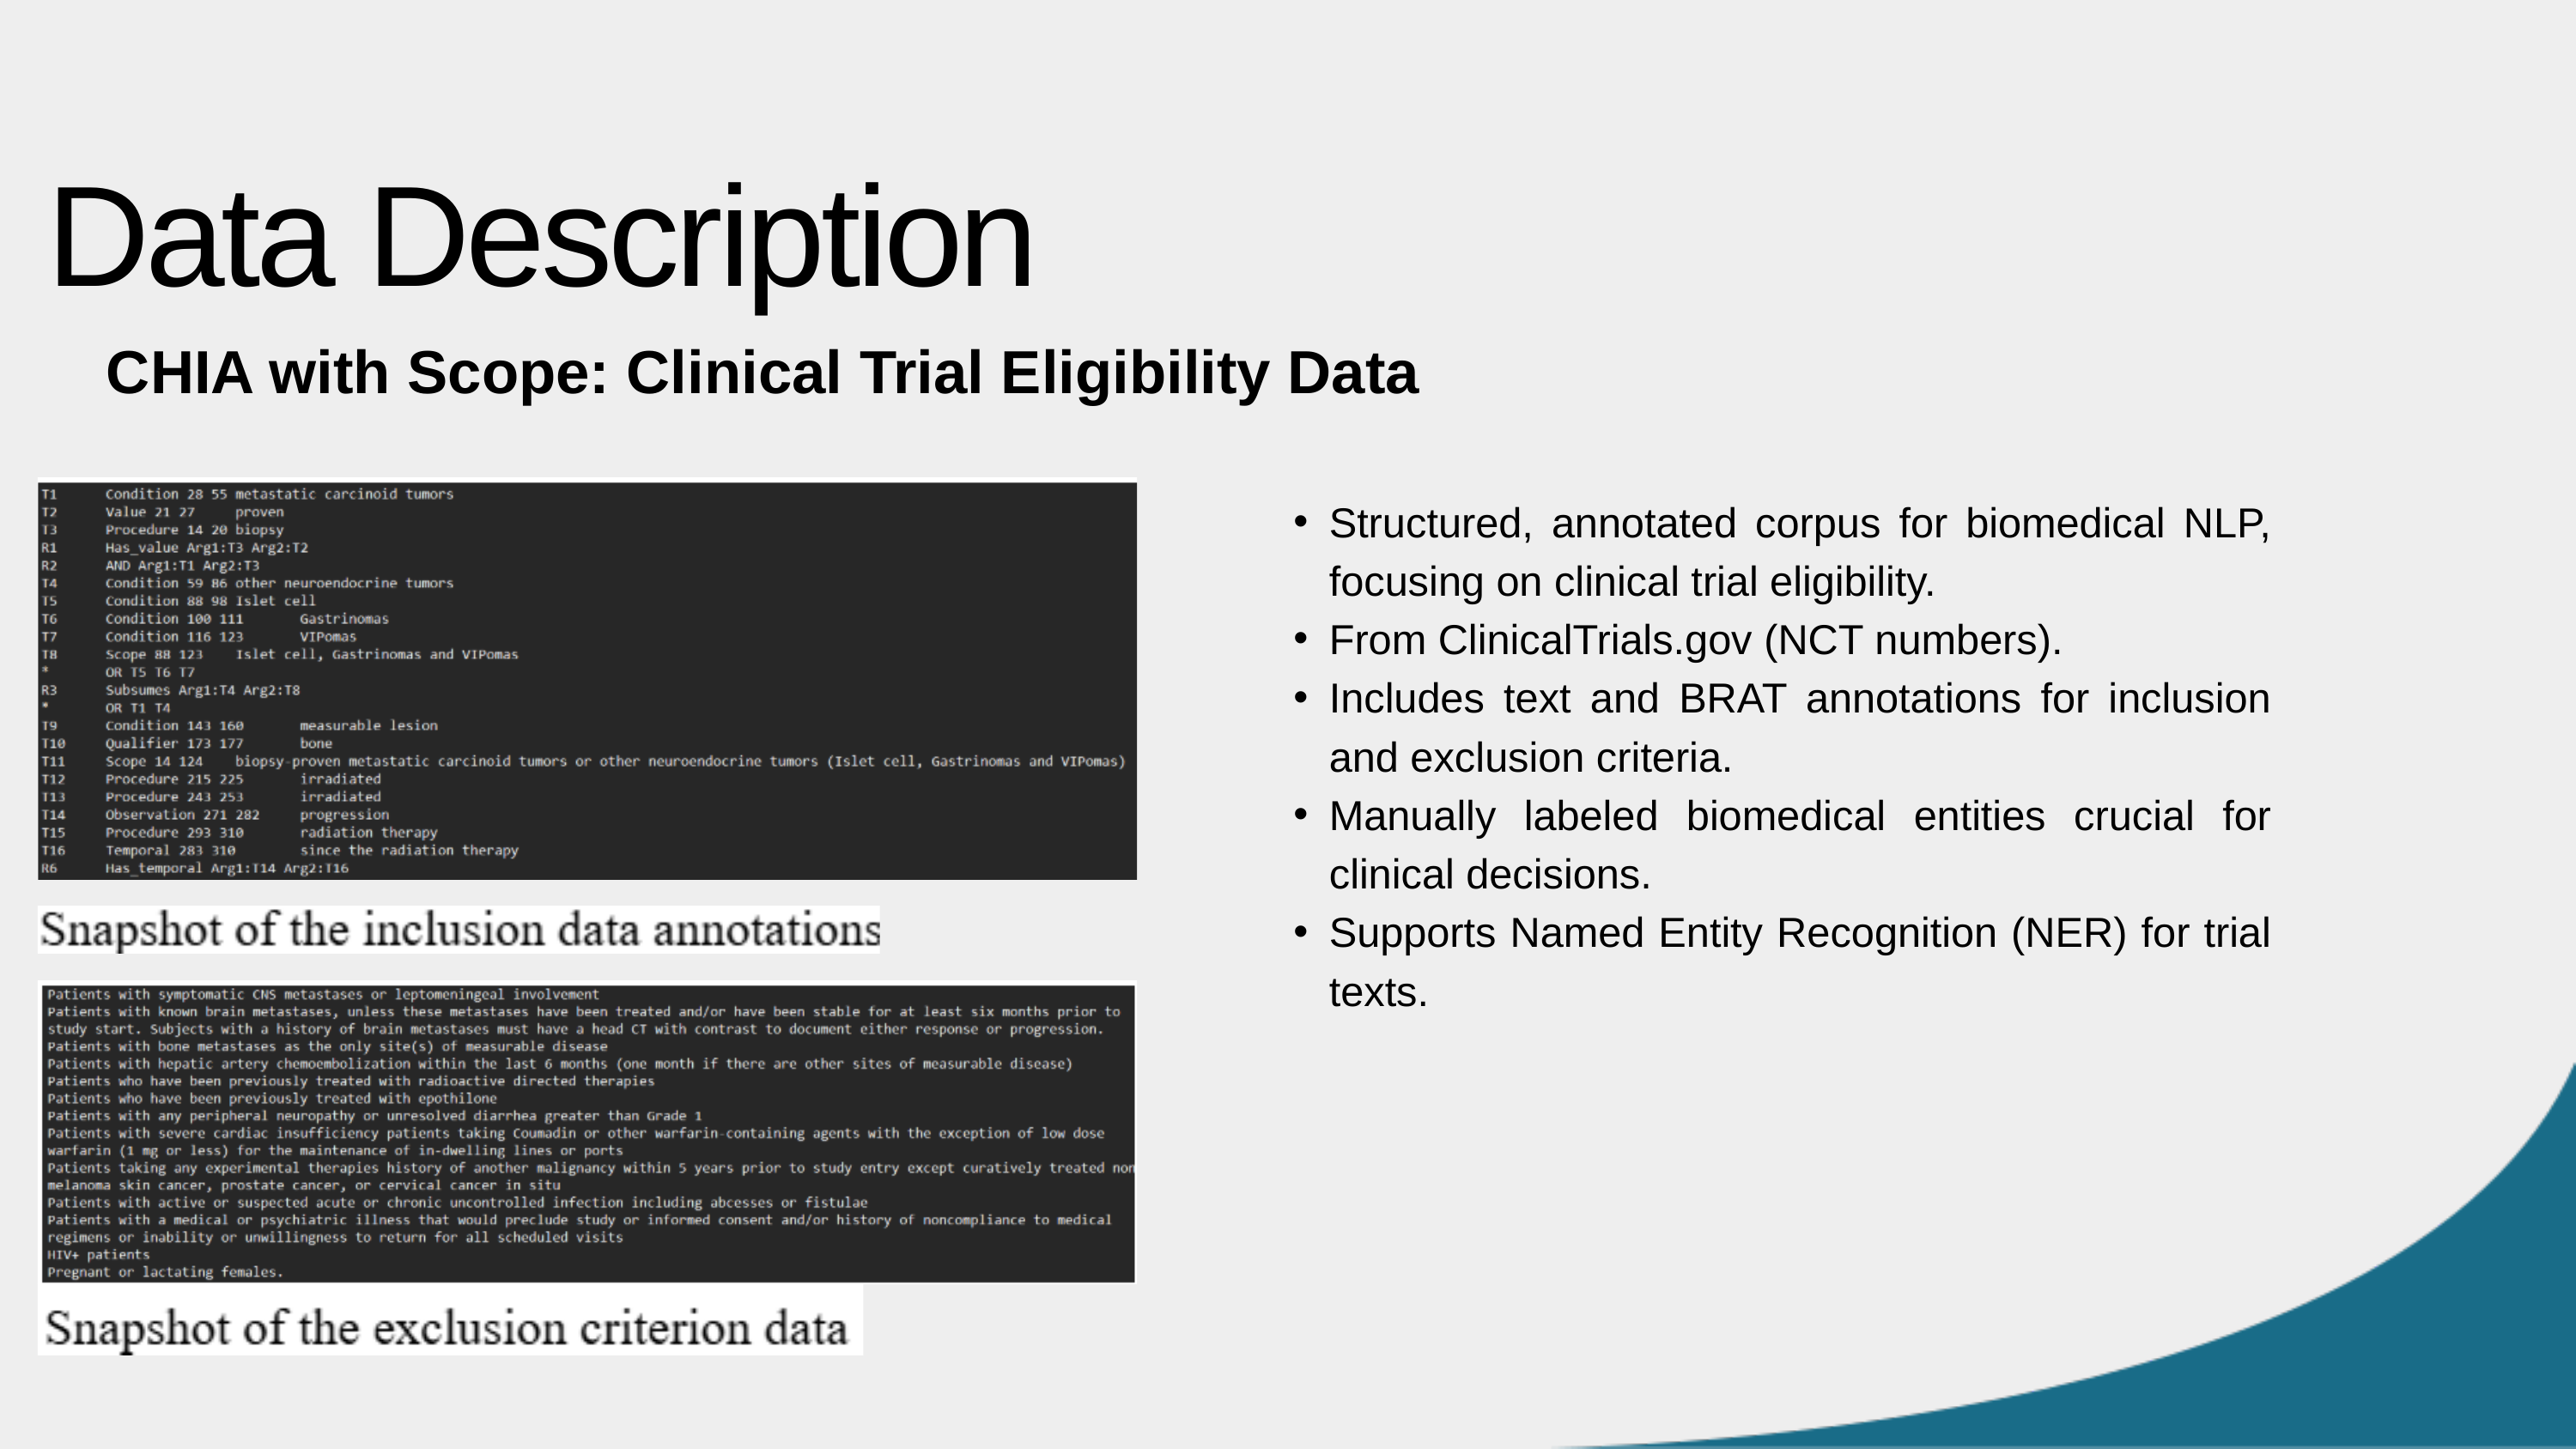

Data Description
 CHIA with Scope: Clinical Trial Eligibility Data

Structured, annotated corpus for biomedical NLP, focusing on clinical trial eligibility.
From ClinicalTrials.gov (NCT numbers).
Includes text and BRAT annotations for inclusion and exclusion criteria.
Manually labeled biomedical entities crucial for clinical decisions.
Supports Named Entity Recognition (NER) for trial texts.